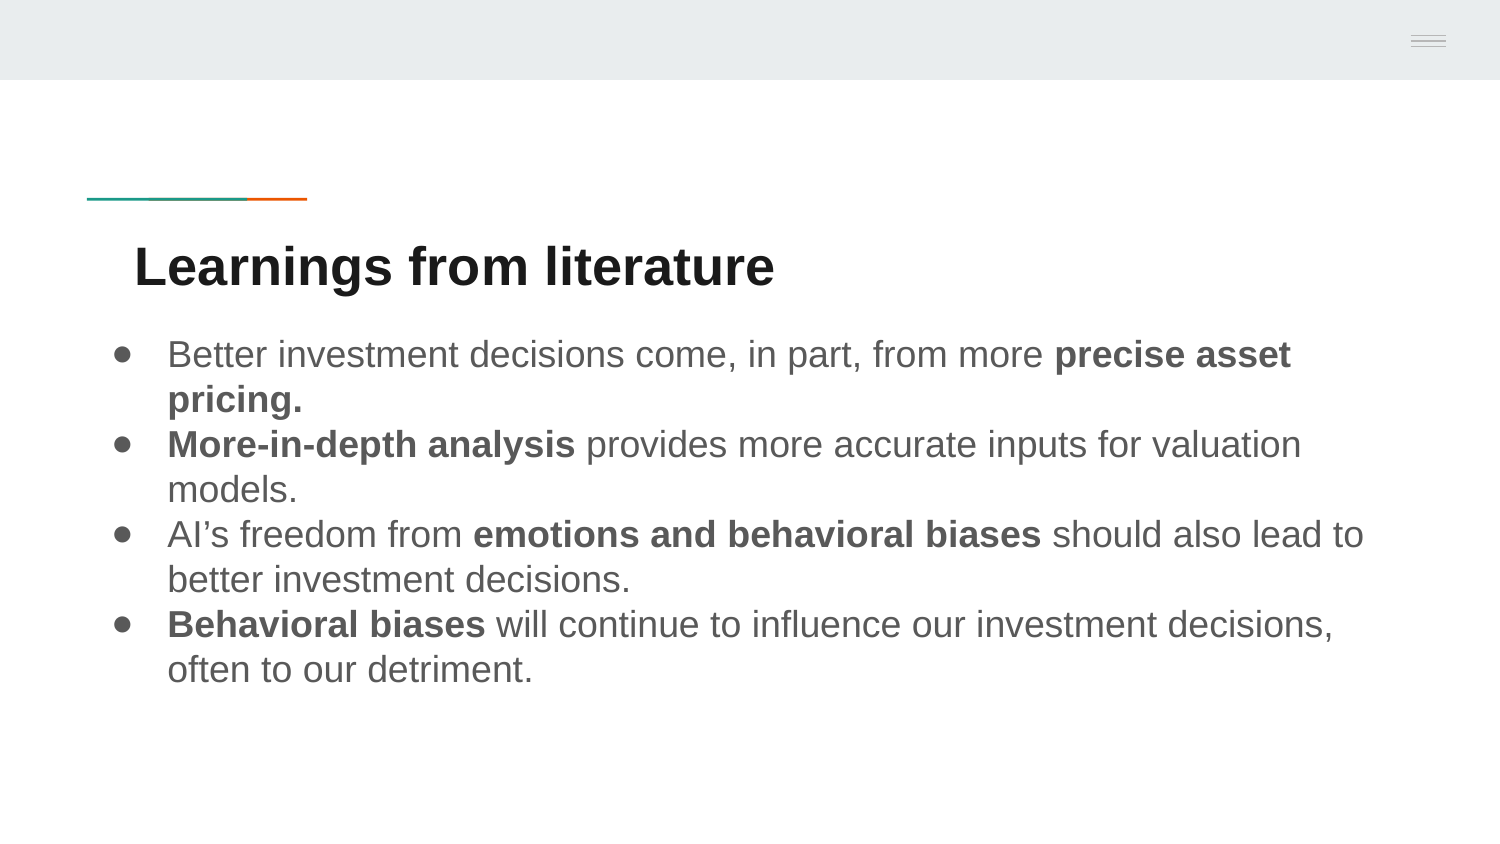

# Learnings from literature
Better investment decisions come, in part, from more precise asset pricing.
More-in-depth analysis provides more accurate inputs for valuation models.
AI’s freedom from emotions and behavioral biases should also lead to better investment decisions.
Behavioral biases will continue to influence our investment decisions, often to our detriment.